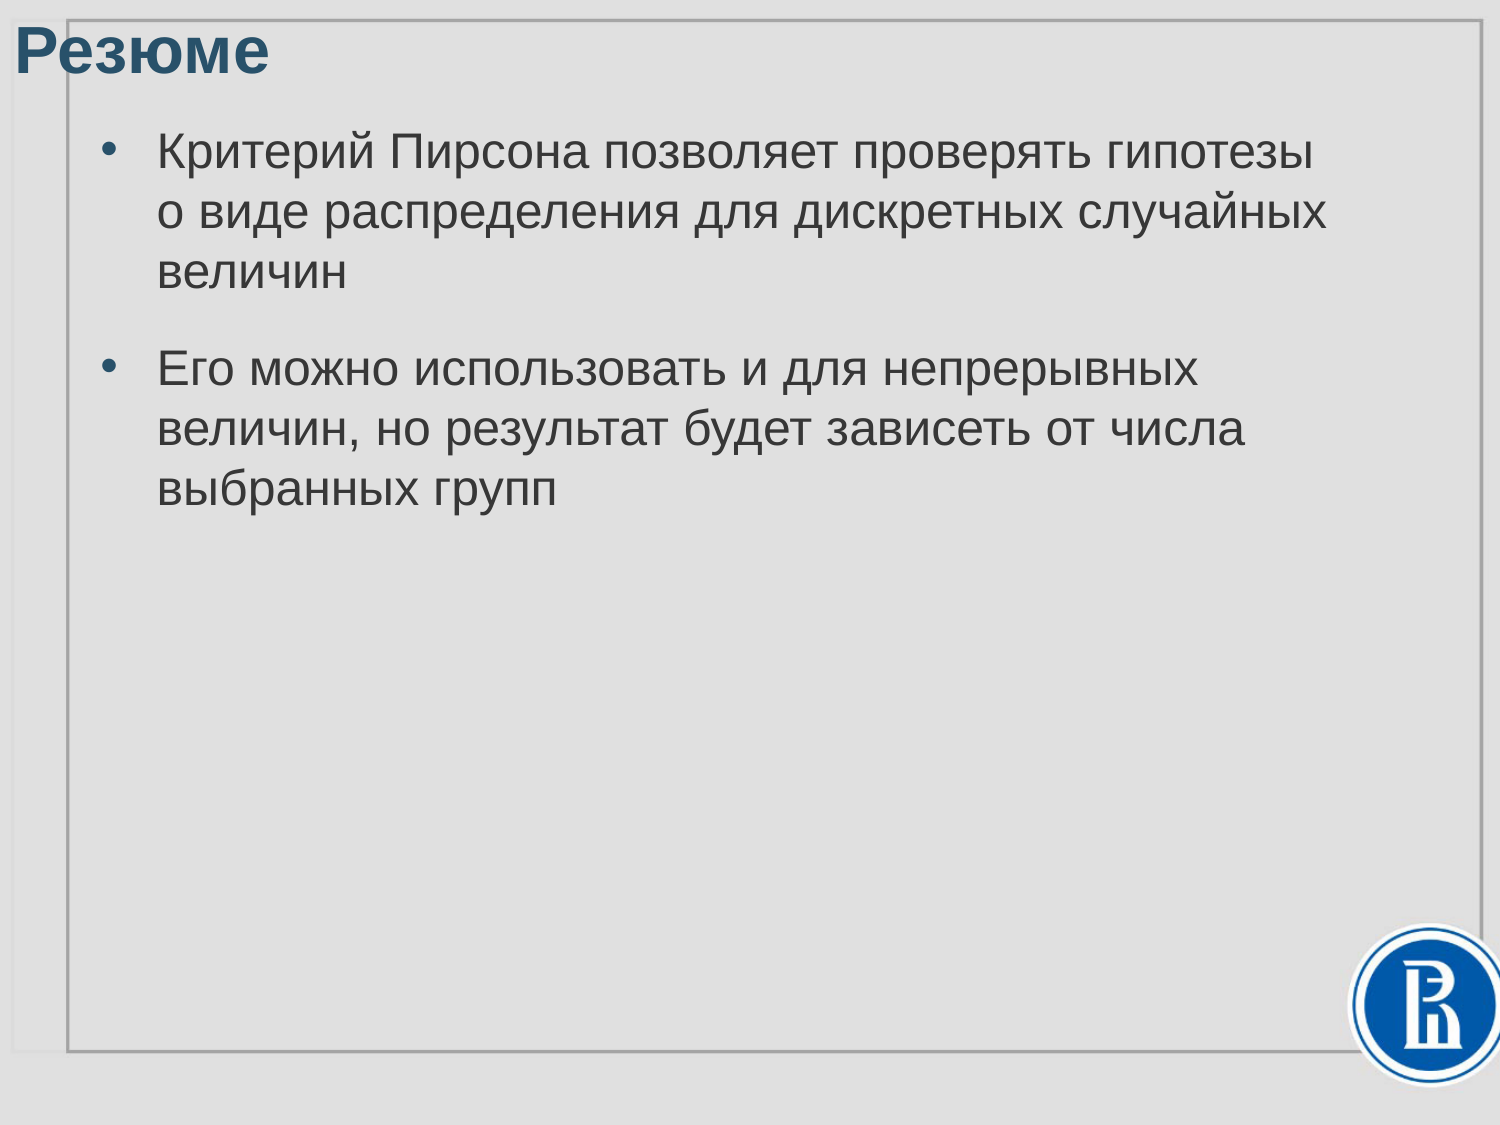

Резюме
Критерий Пирсона позволяет проверять гипотезы
о виде распределения для дискретных случайных величин
Его можно использовать и для непрерывных величин, но результат будет зависеть от числа выбранных групп